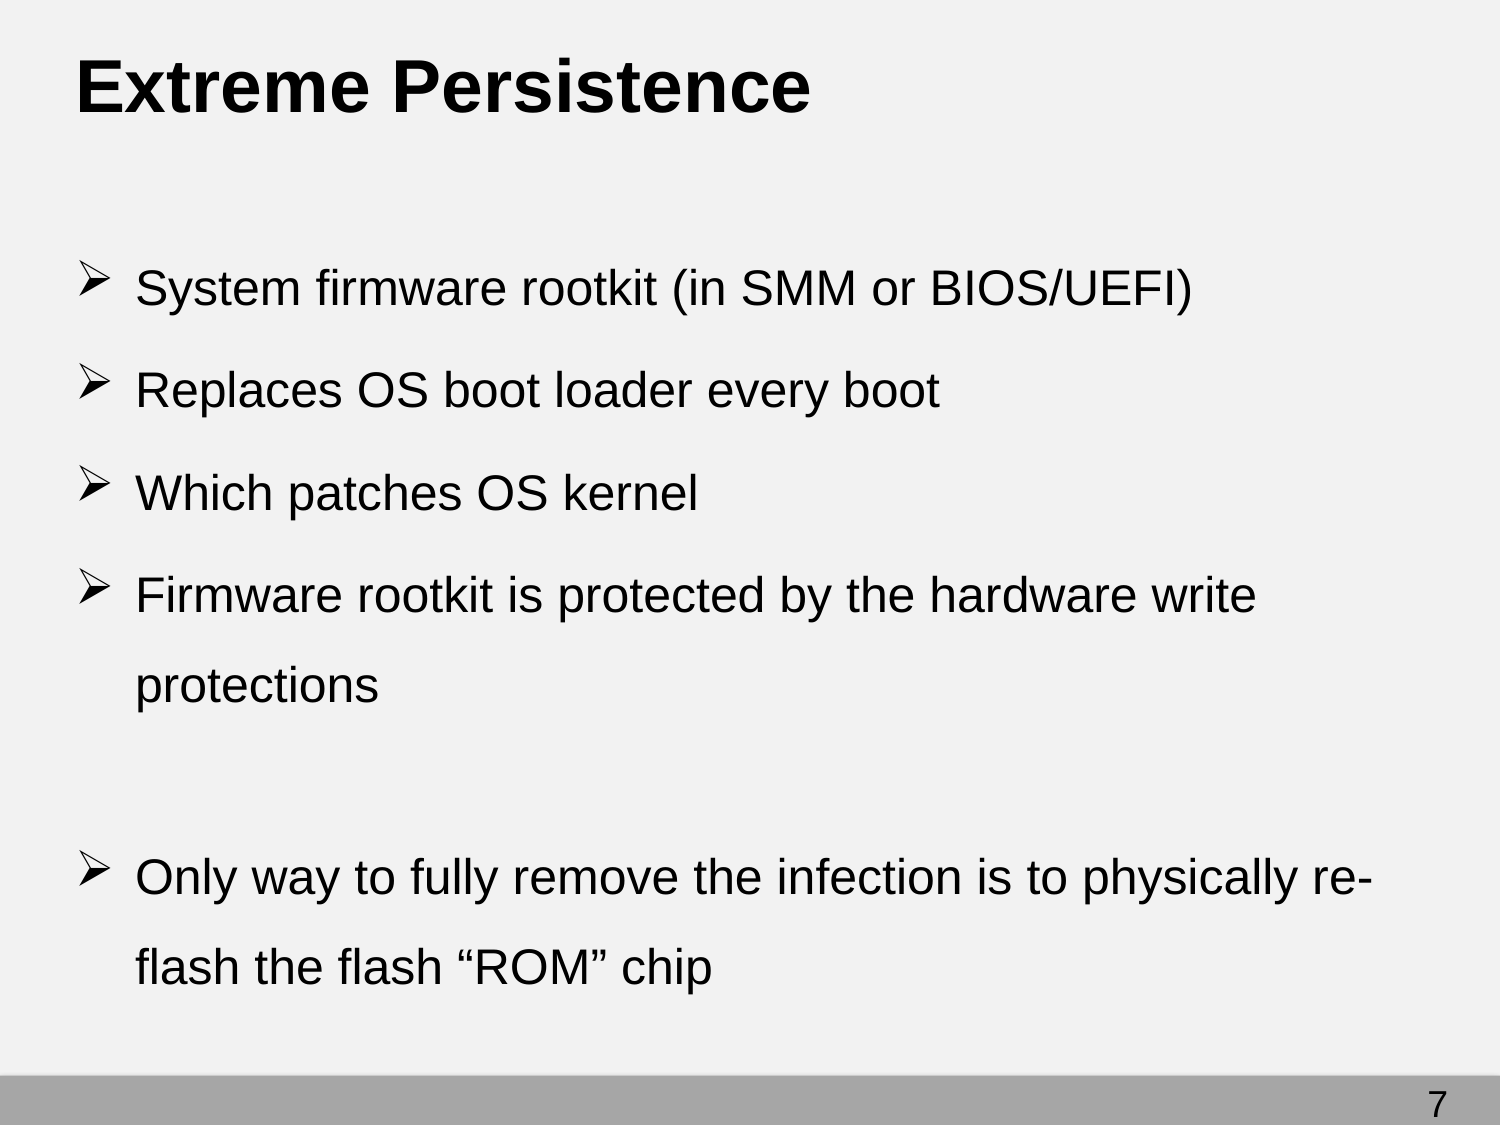

# Extreme Persistence
System firmware rootkit (in SMM or BIOS/UEFI)
Replaces OS boot loader every boot
Which patches OS kernel
Firmware rootkit is protected by the hardware write protections

Only way to fully remove the infection is to physically re-flash the flash “ROM” chip
7